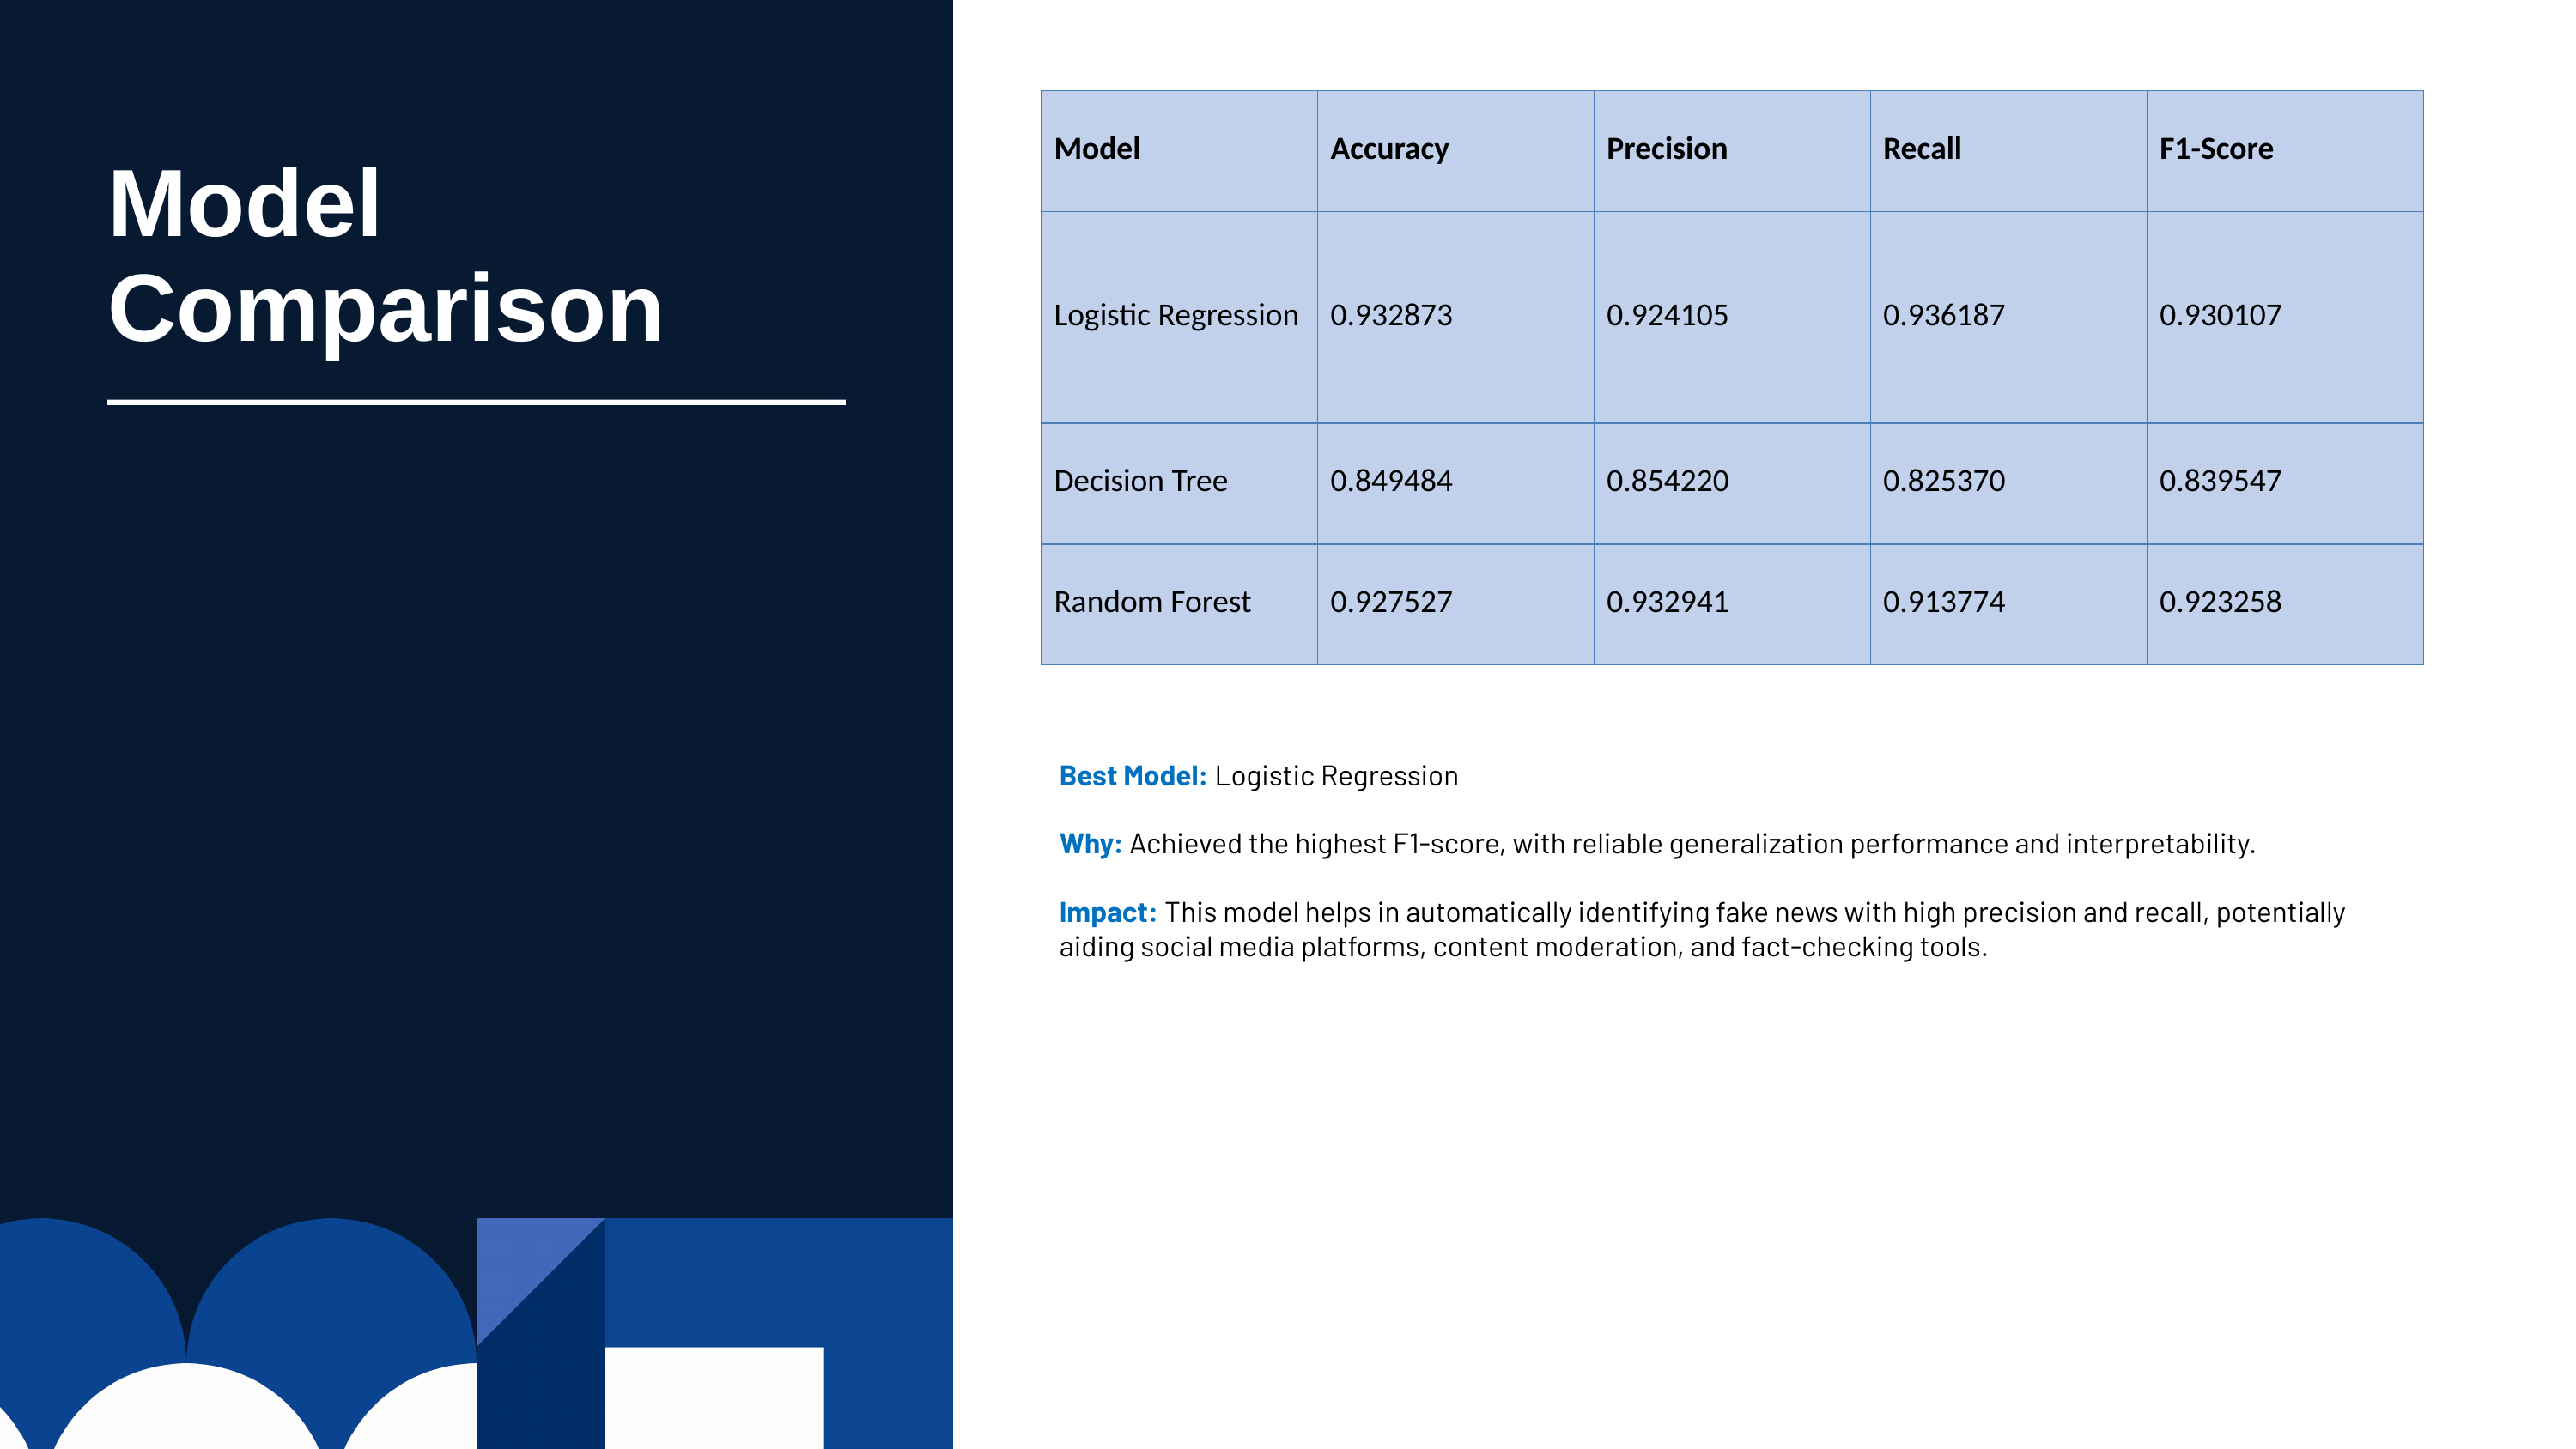

| Model | Accuracy | Precision | Recall | F1-Score |
| --- | --- | --- | --- | --- |
| Logistic Regression | 0.932873 | 0.924105 | 0.936187 | 0.930107 |
| Decision Tree | 0.849484 | 0.854220 | 0.825370 | 0.839547 |
| Random Forest | 0.927527 | 0.932941 | 0.913774 | 0.923258 |
Model Comparison

Best Model: Logistic Regression

Why: Achieved the highest F1-score, with reliable generalization performance and interpretability.

Impact: This model helps in automatically identifying fake news with high precision and recall, potentially aiding social media platforms, content moderation, and fact-checking tools.